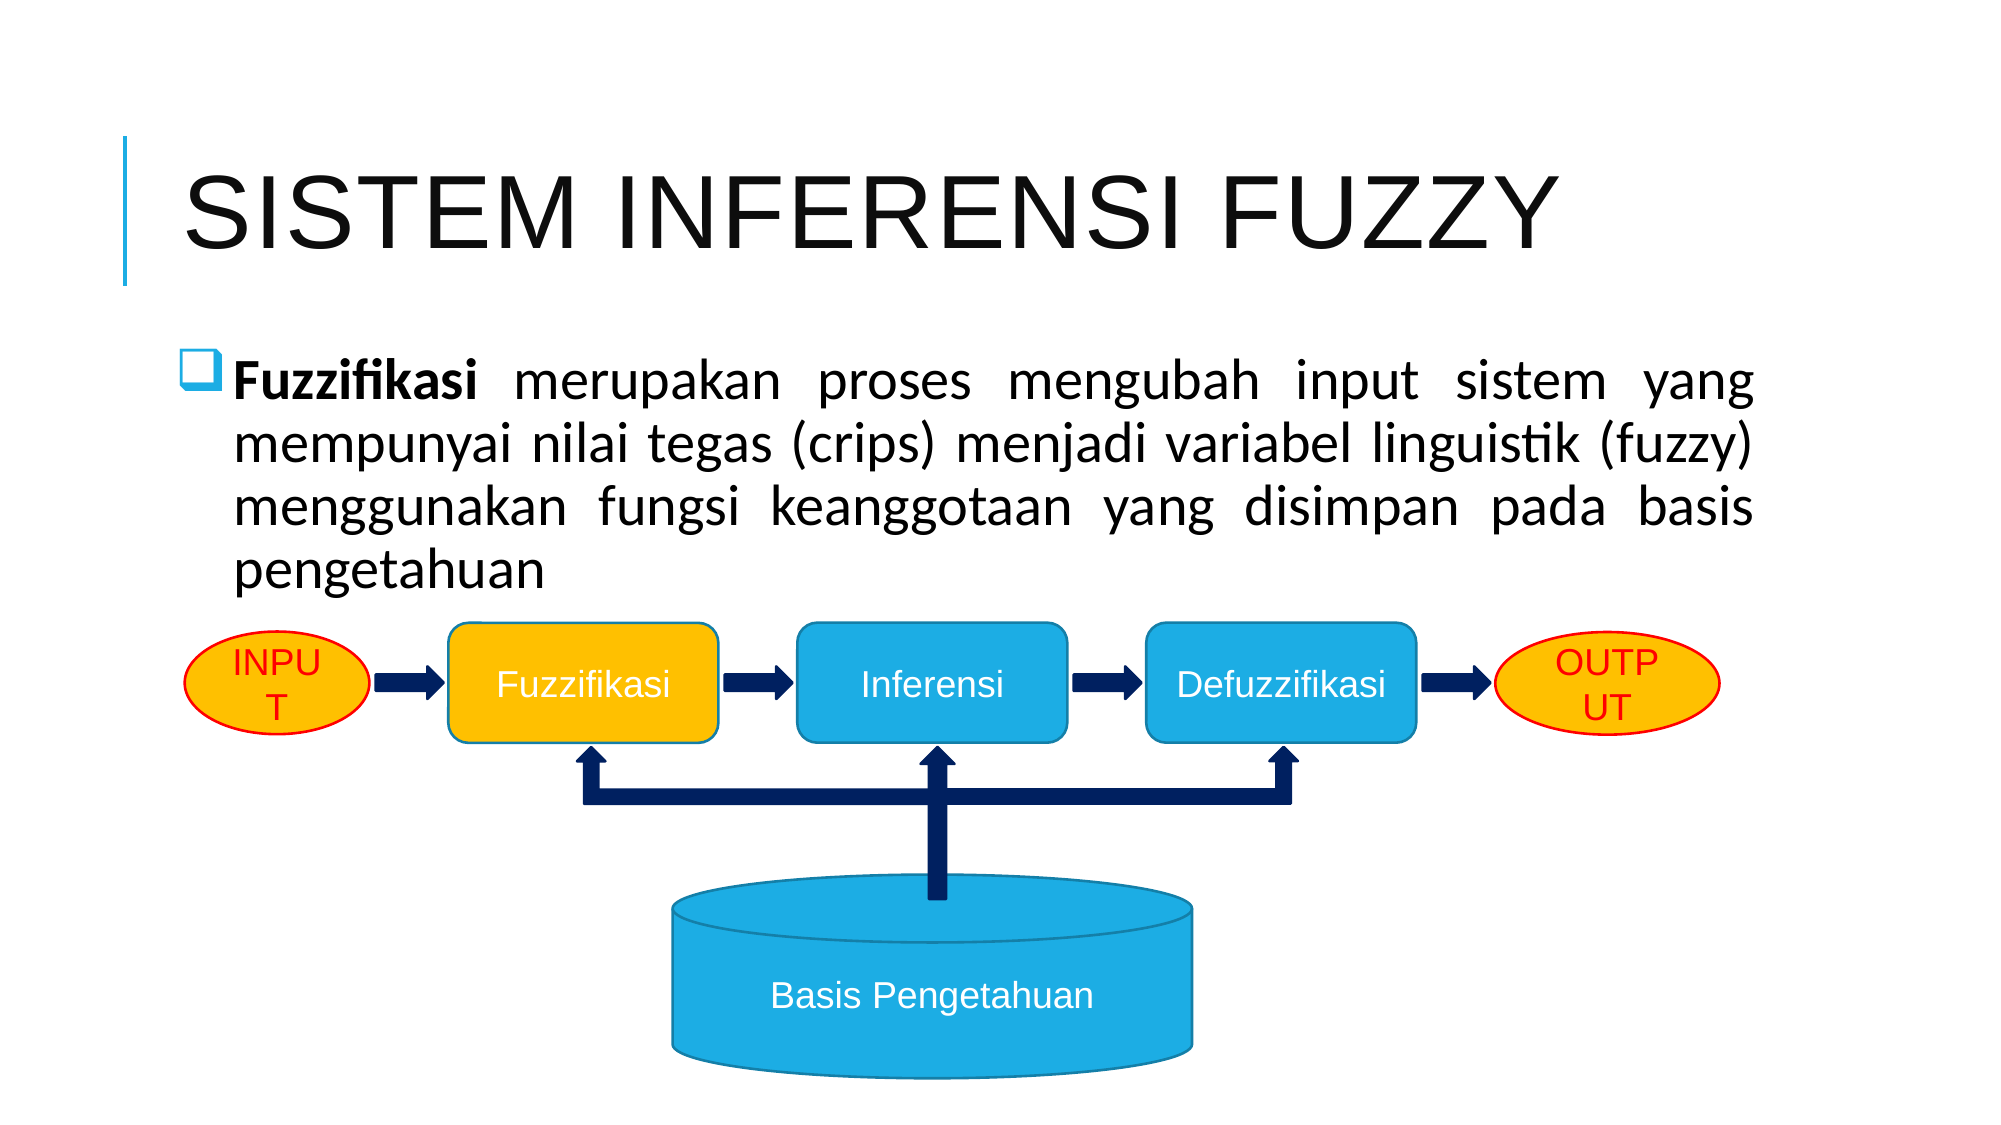

# SISTEM INFERENSI FUZZY
Fuzzifikasi merupakan proses mengubah input sistem yang mempunyai nilai tegas (crips) menjadi variabel linguistik (fuzzy) menggunakan fungsi keanggotaan yang disimpan pada basis pengetahuan
Inferensi
Defuzzifikasi
Fuzzifikasi
INPUT
OUTPUT

Basis Pengetahuan